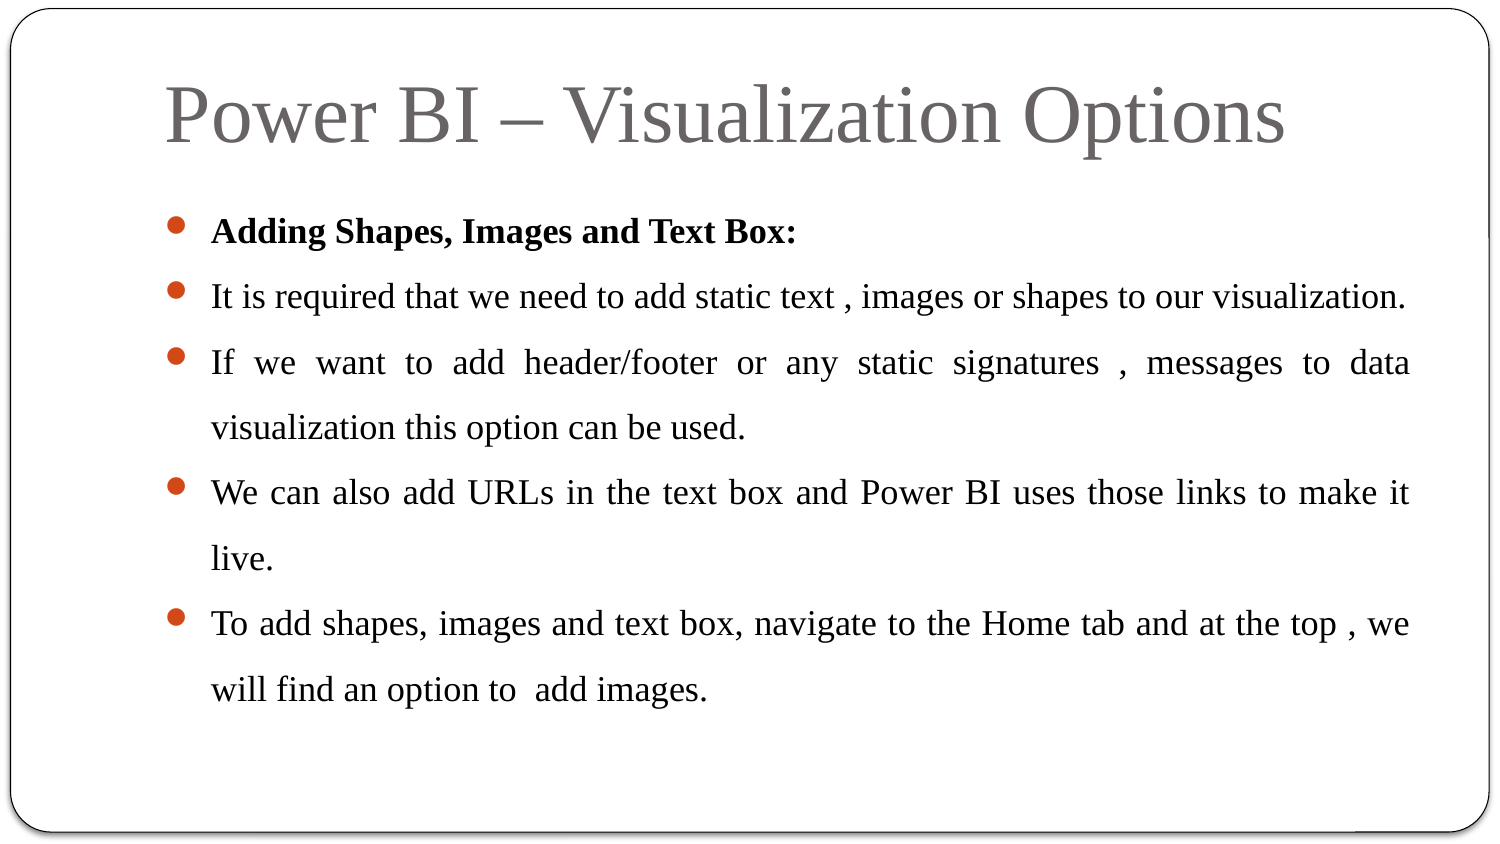

# Power BI – Visualization Options
Adding Shapes, Images and Text Box:
It is required that we need to add static text , images or shapes to our visualization.
If we want to add header/footer or any static signatures , messages to data visualization this option can be used.
We can also add URLs in the text box and Power BI uses those links to make it live.
To add shapes, images and text box, navigate to the Home tab and at the top , we will find an option to  add images.